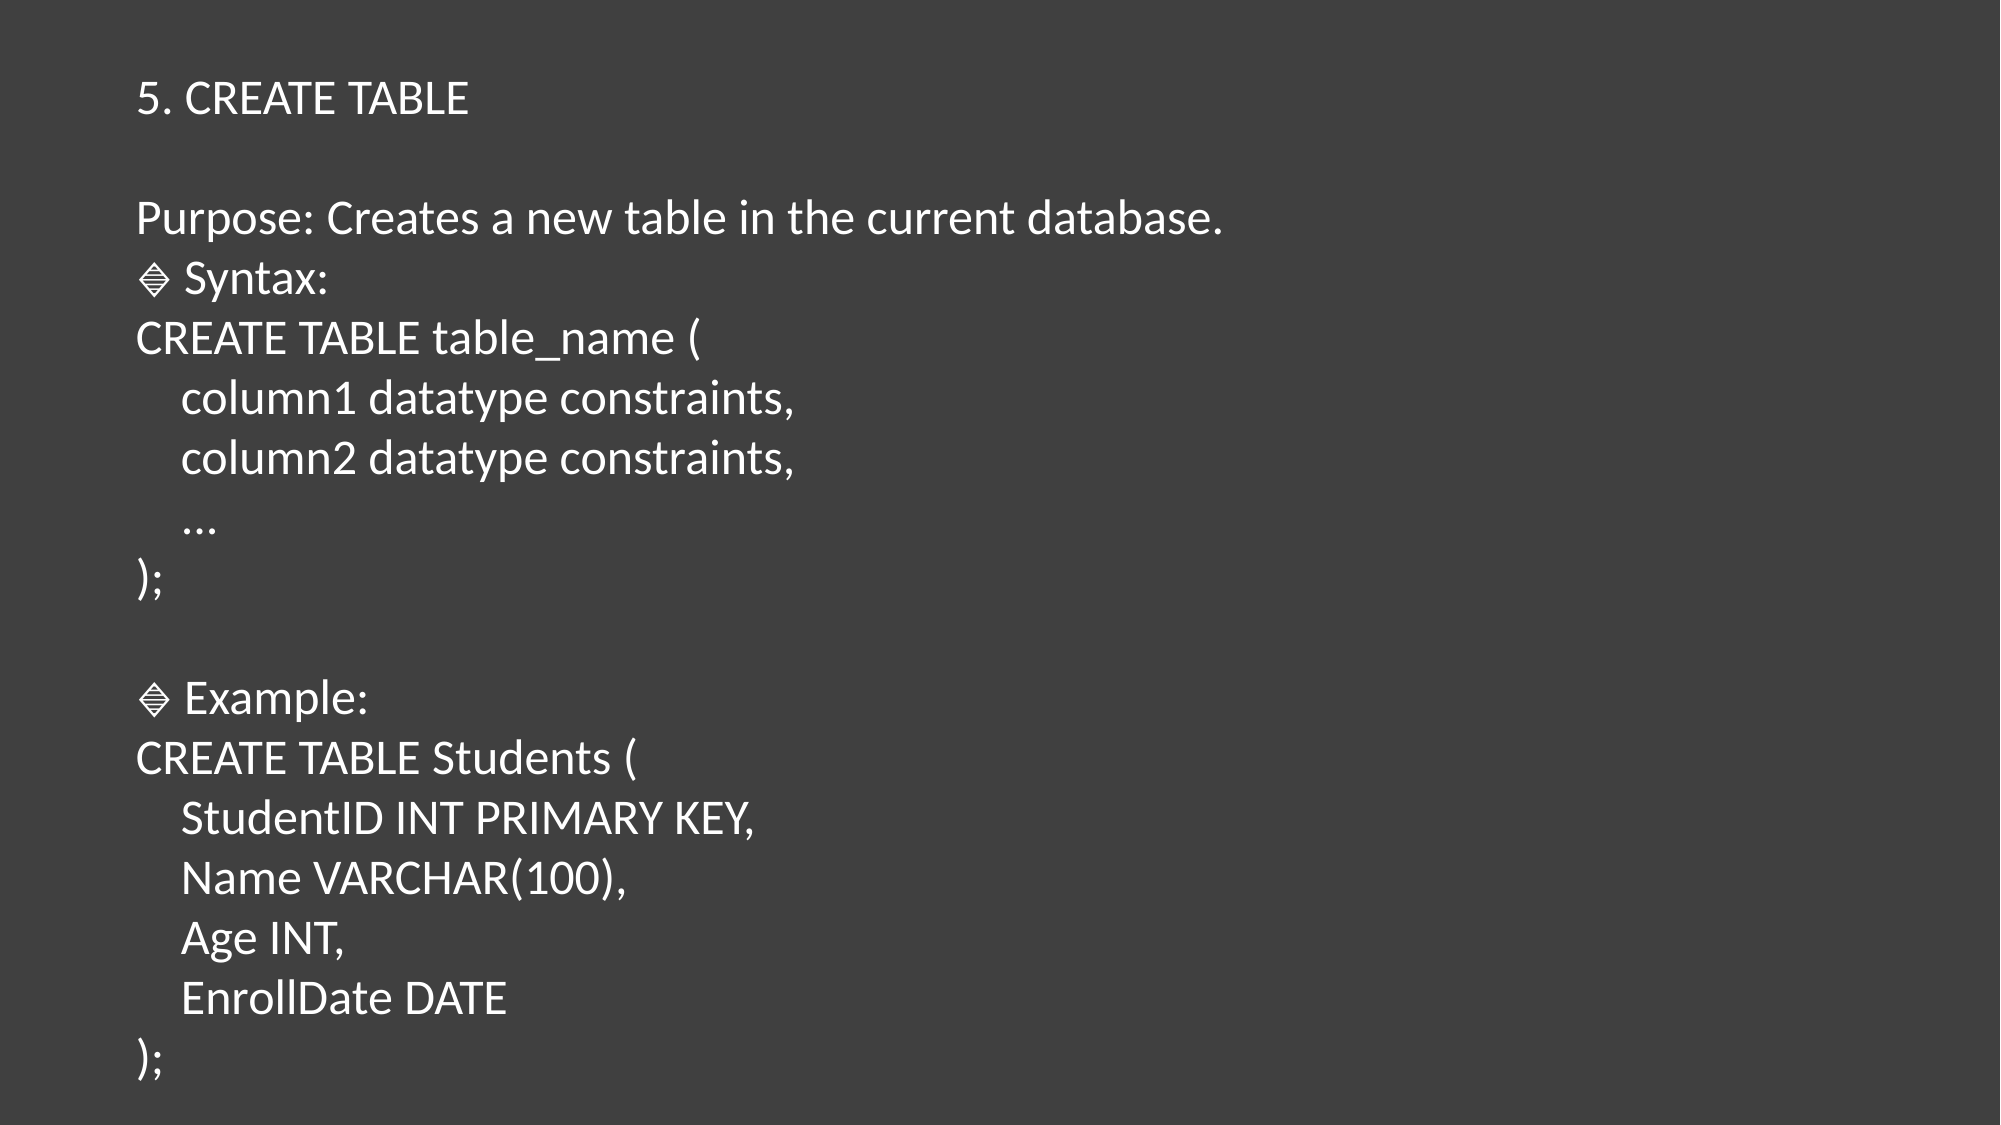

5. CREATE TABLE
Purpose: Creates a new table in the current database.
🔹 Syntax:
CREATE TABLE table_name (
    column1 datatype constraints,
    column2 datatype constraints,
    ...
);
🔹 Example:
CREATE TABLE Students (
    StudentID INT PRIMARY KEY,
    Name VARCHAR(100),
    Age INT,
    EnrollDate DATE
);